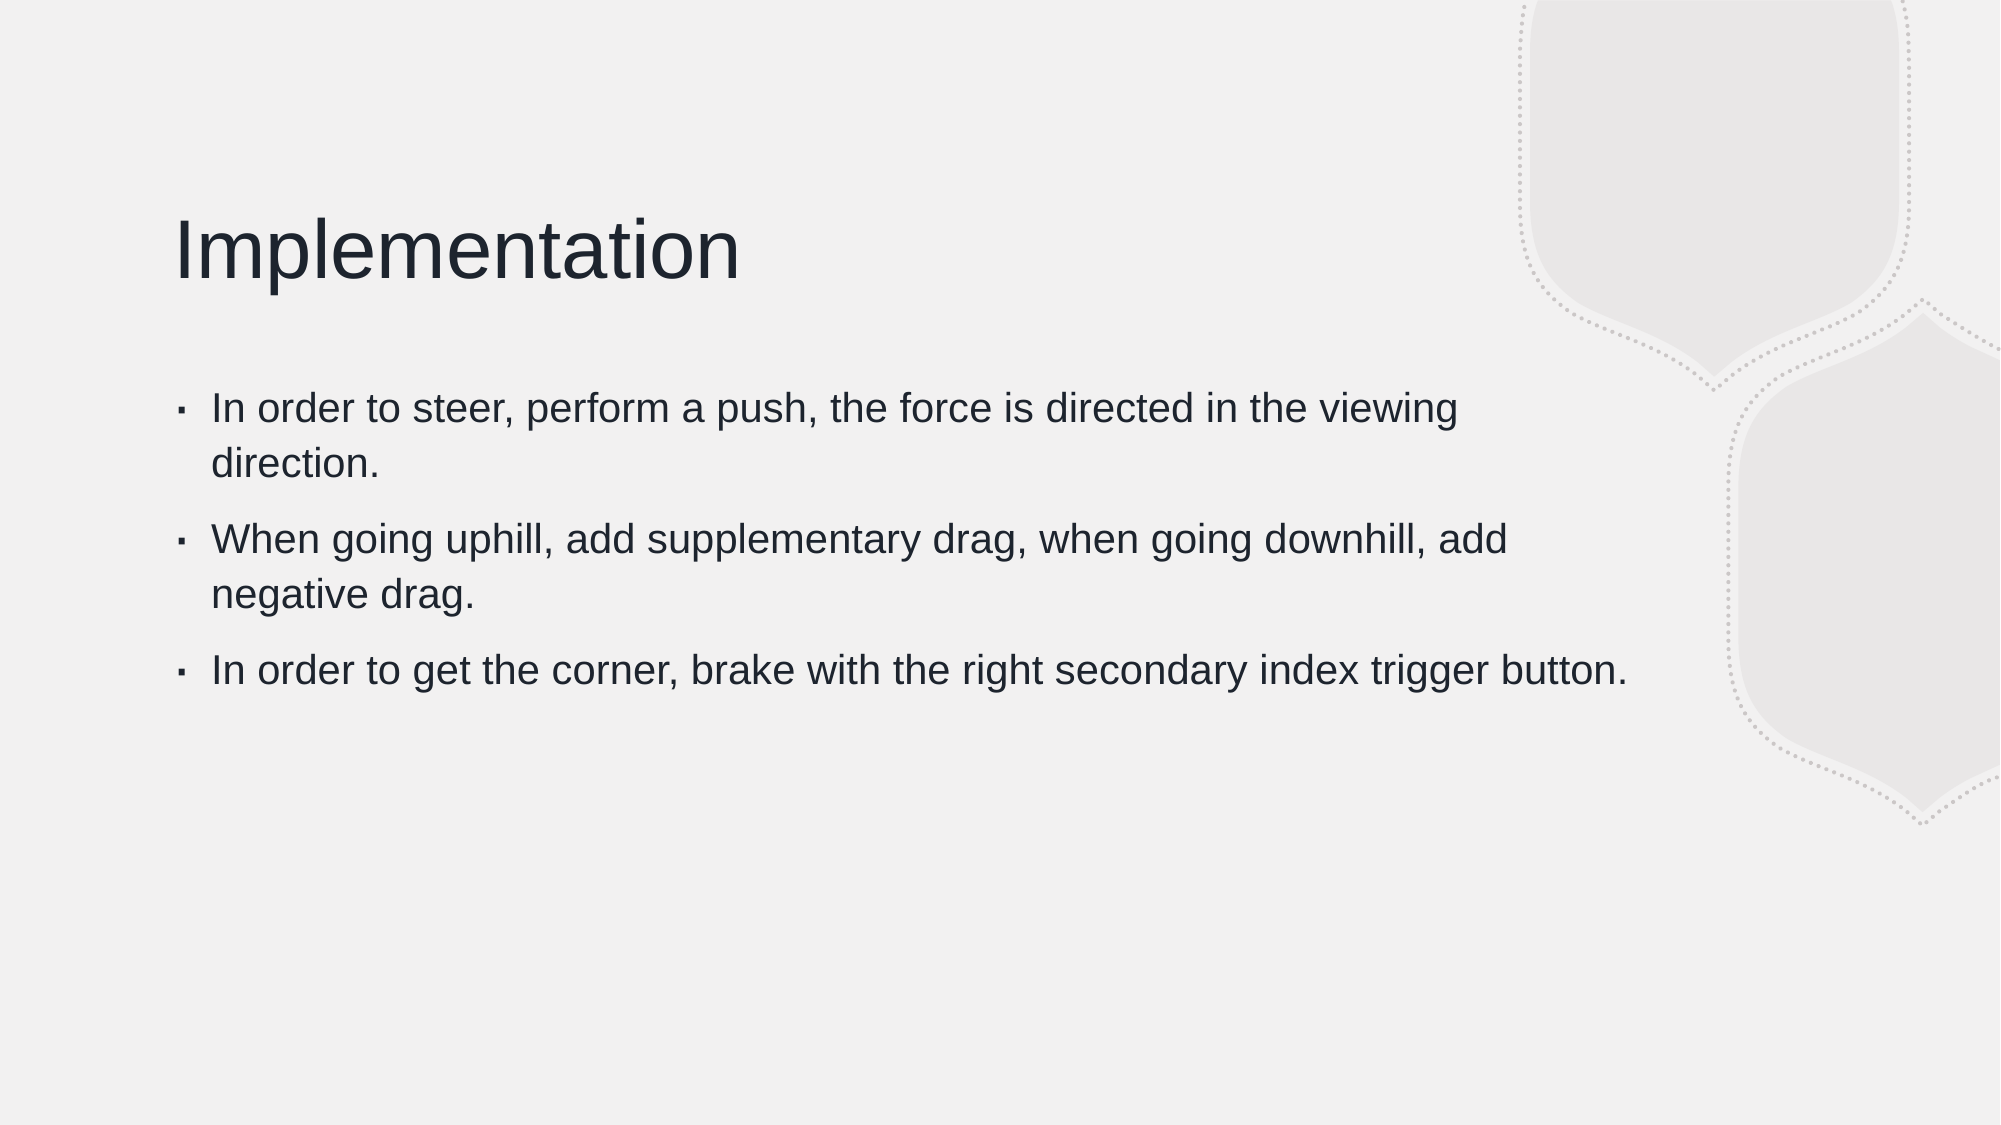

# Implementation
In order to steer, perform a push, the force is directed in the viewing direction.
When going uphill, add supplementary drag, when going downhill, add negative drag.
In order to get the corner, brake with the right secondary index trigger button.